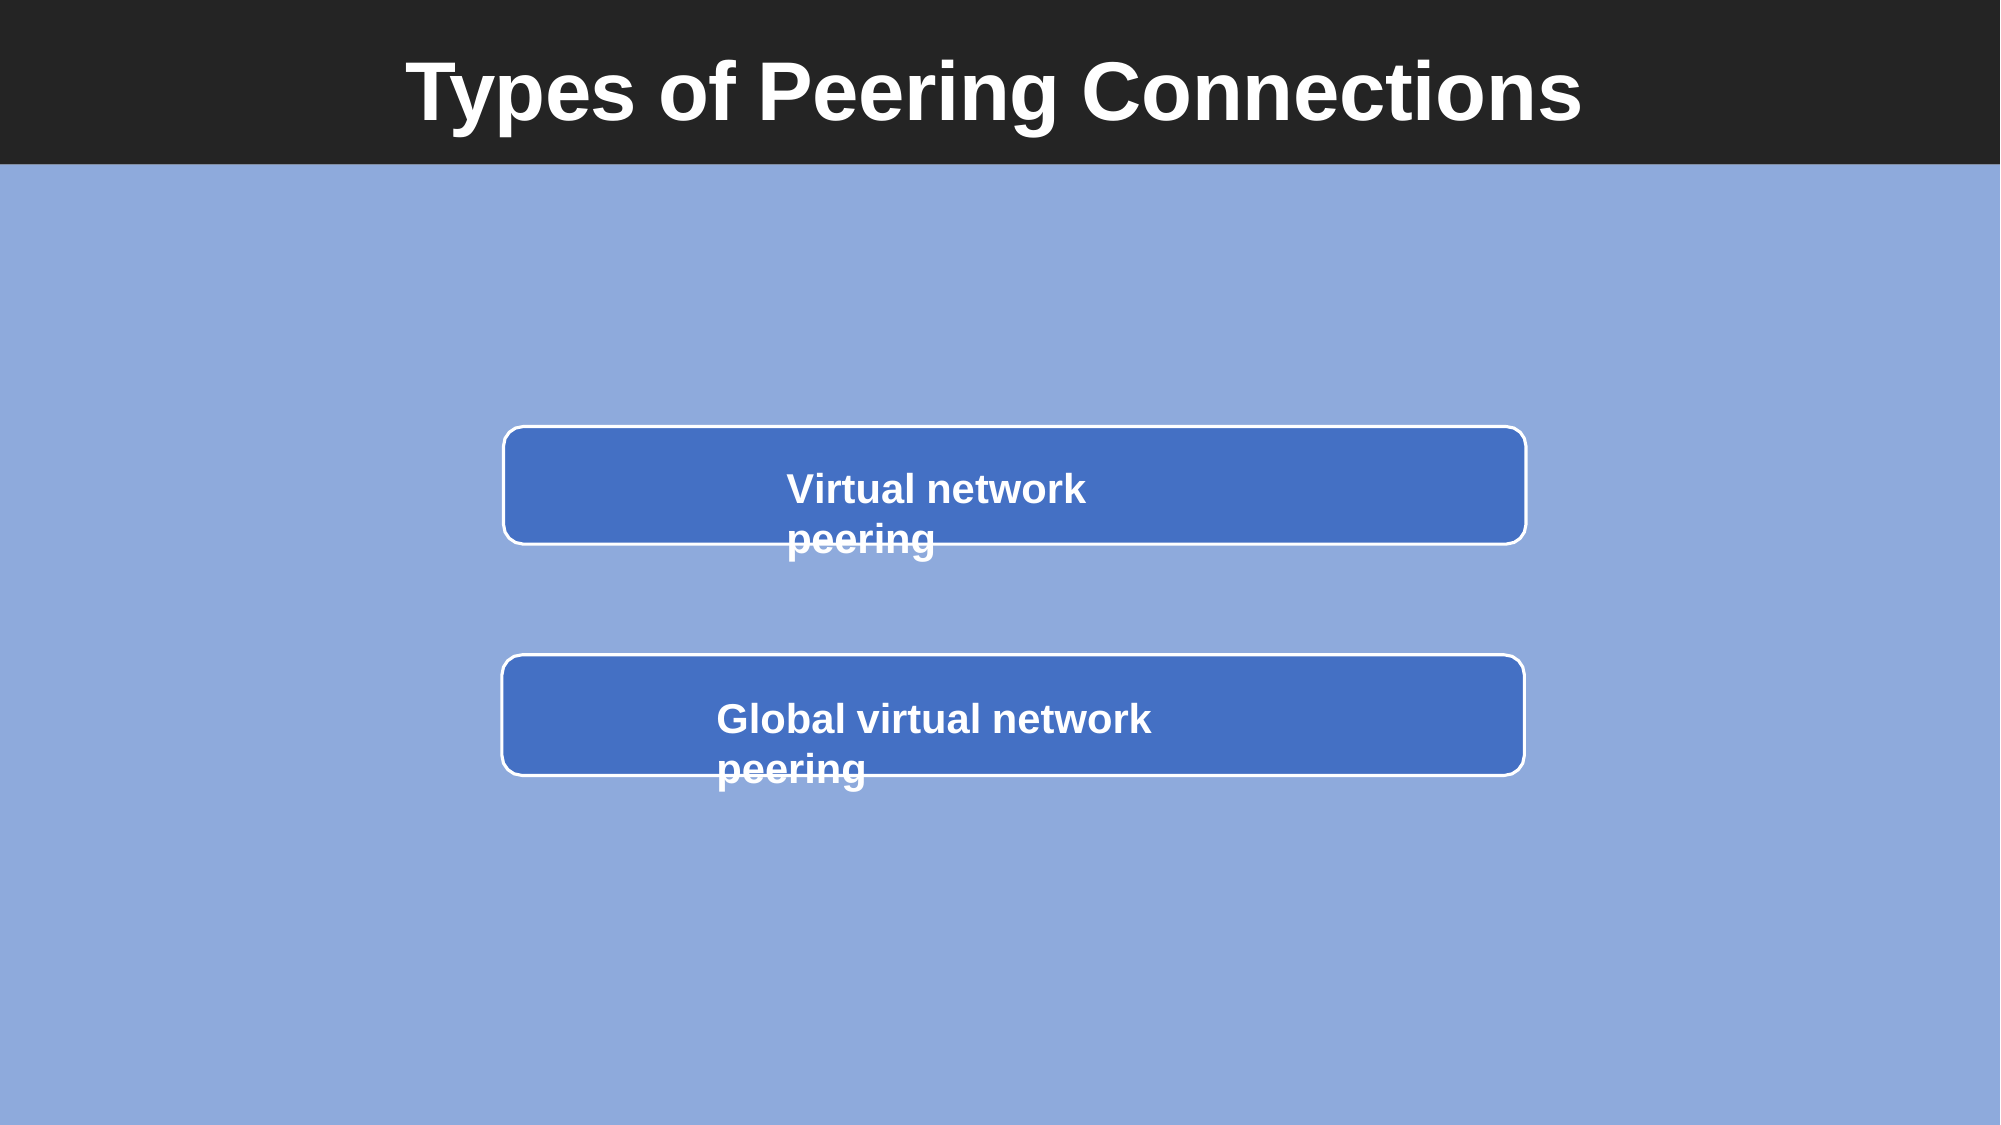

# Types of Peering Connections

Virtual network peering

Global virtual network peering